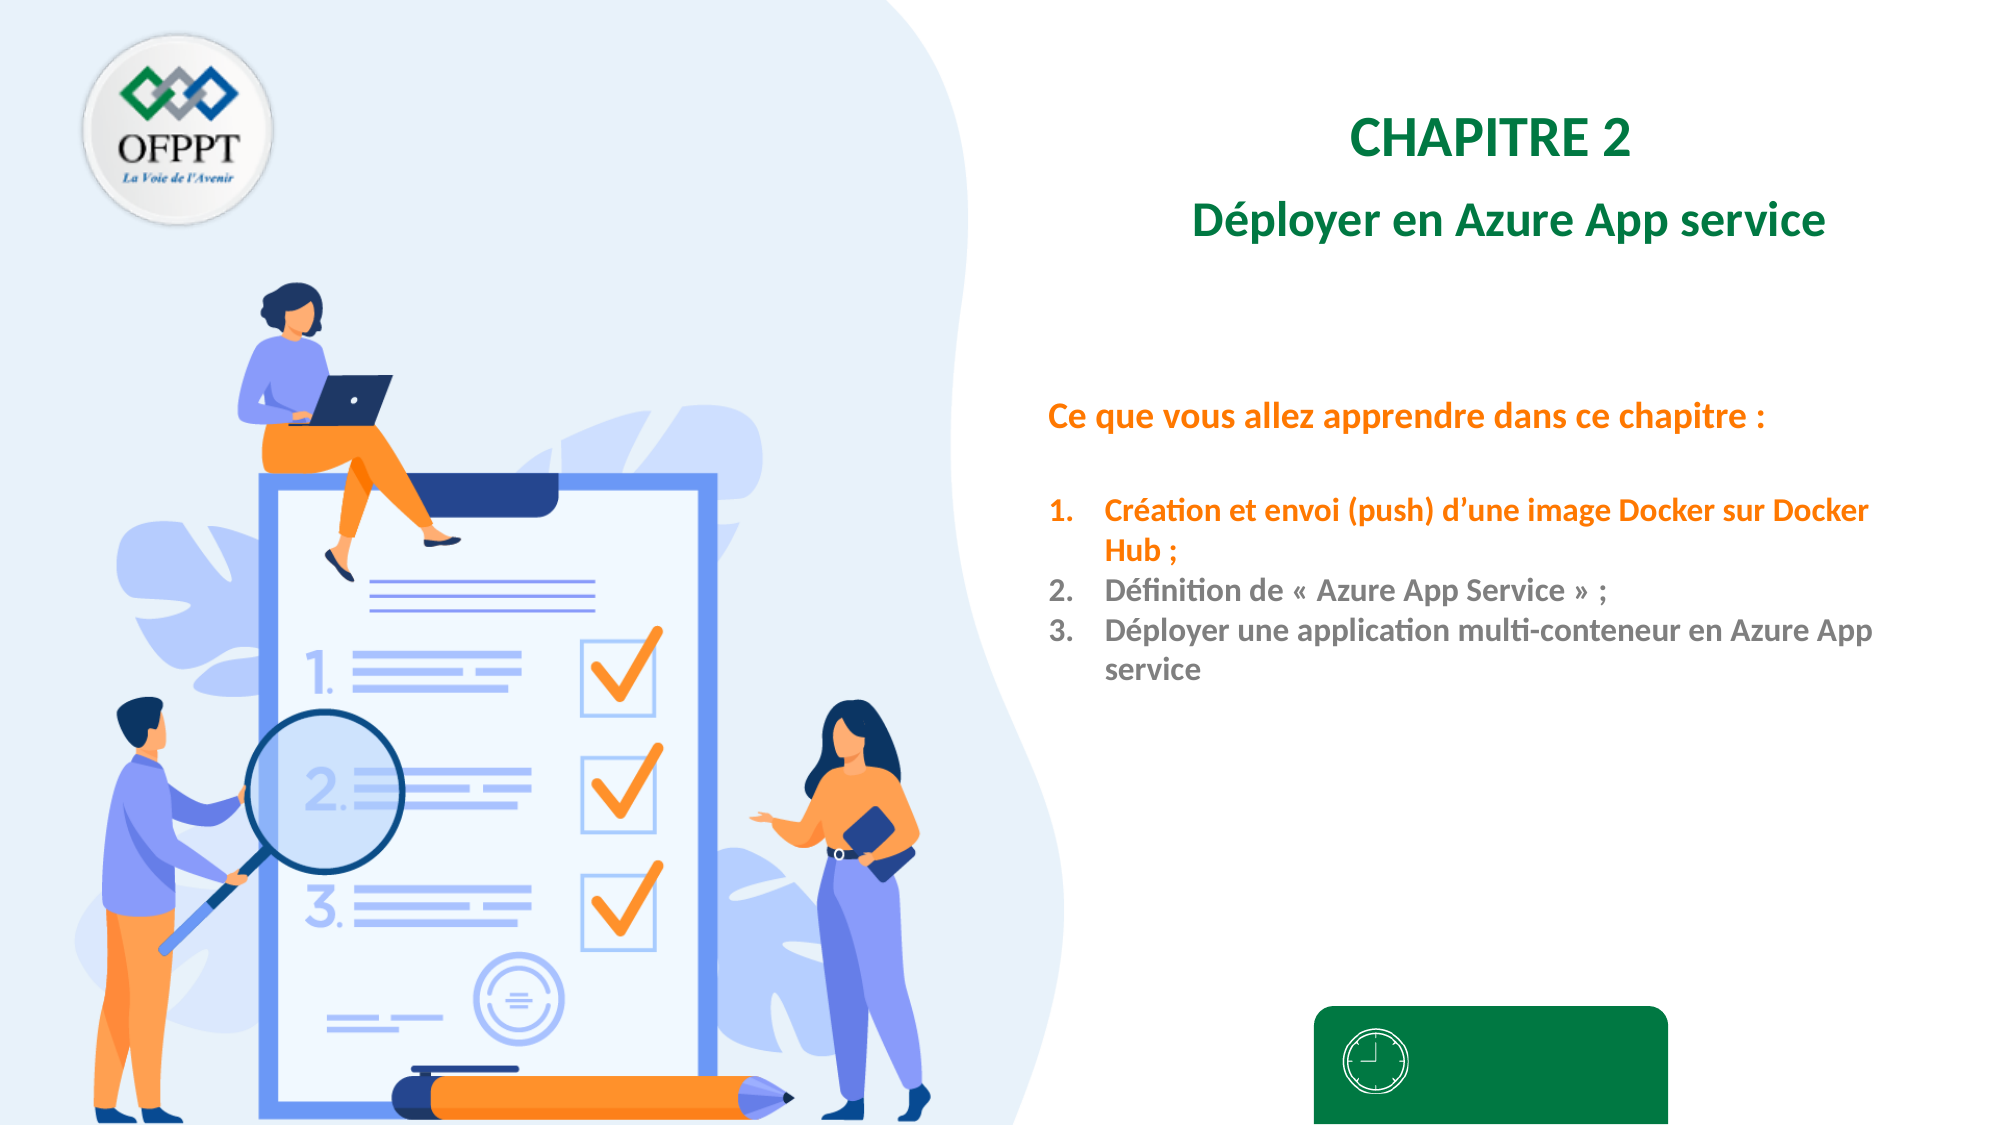

CHAPITRE 2
Déployer en Azure App service
Création et envoi (push) d’une image Docker sur Docker Hub ;
Définition de « Azure App Service » ;
Déployer une application multi-conteneur en Azure App service